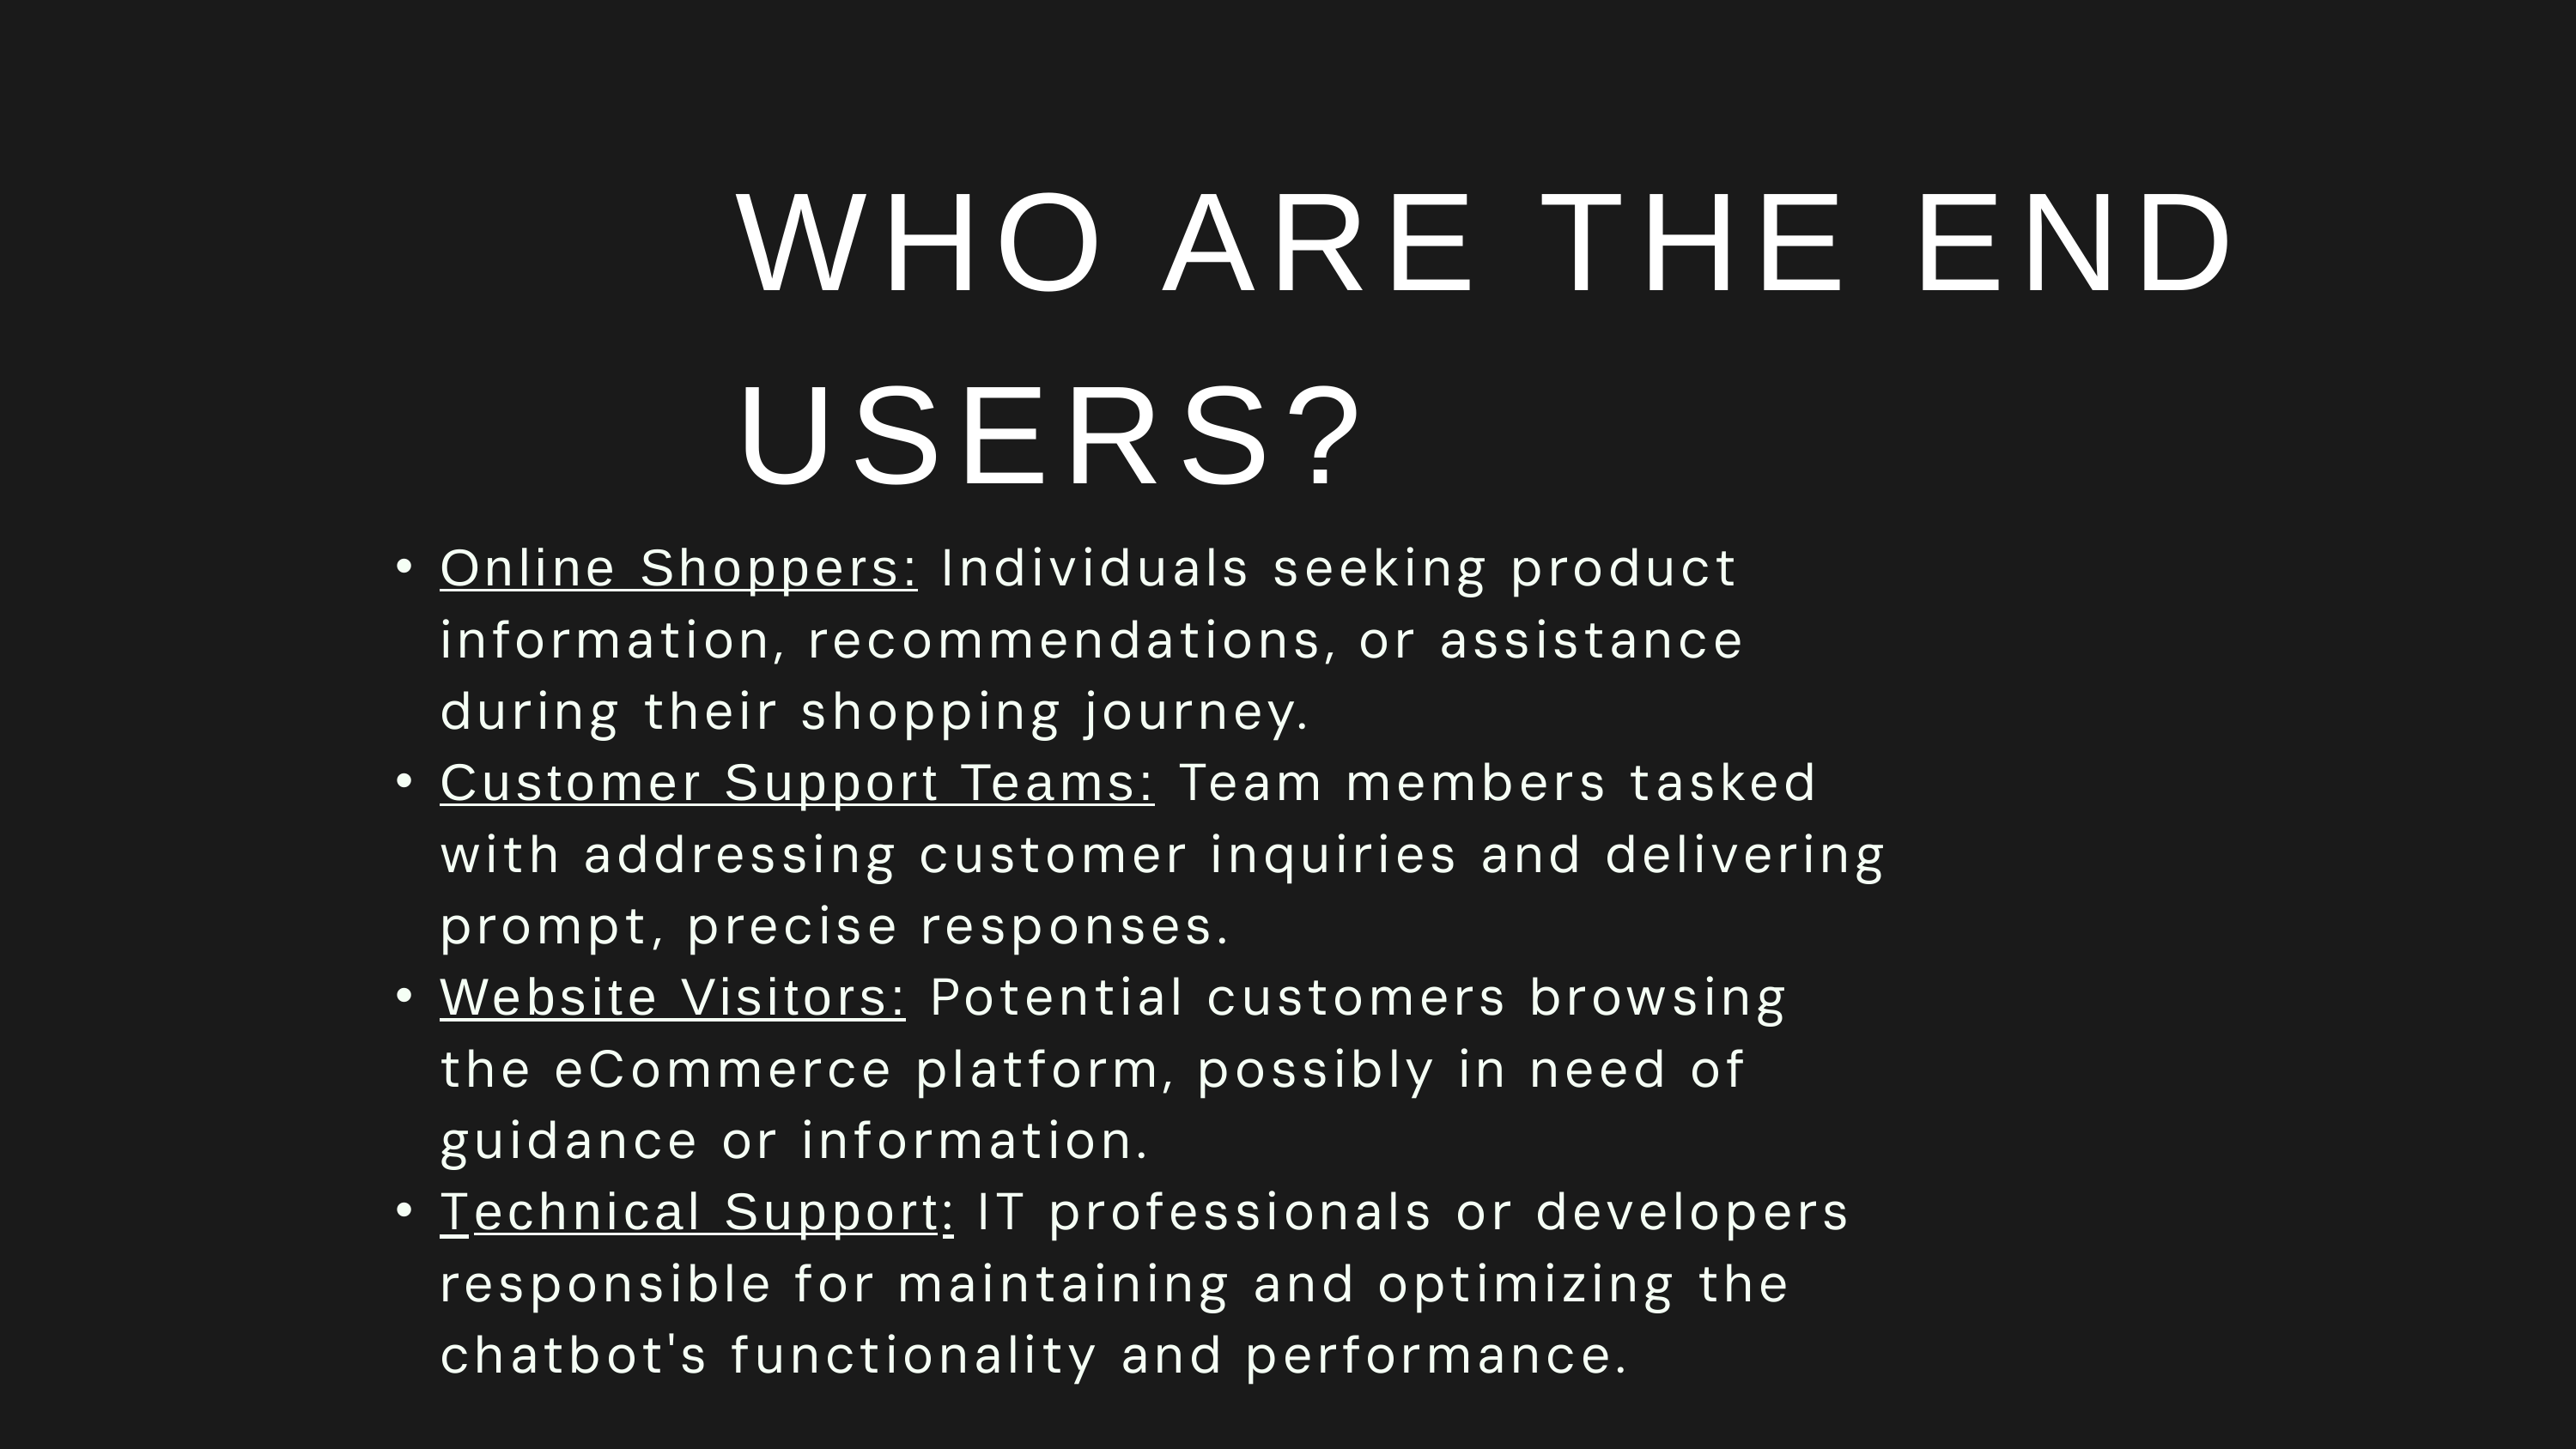

WHO ARE THE END USERS?
Online Shoppers: Individuals seeking product information, recommendations, or assistance during their shopping journey.
Customer Support Teams: Team members tasked with addressing customer inquiries and delivering prompt, precise responses.
Website Visitors: Potential customers browsing the eCommerce platform, possibly in need of guidance or information.
Technical Support: IT professionals or developers responsible for maintaining and optimizing the chatbot's functionality and performance.